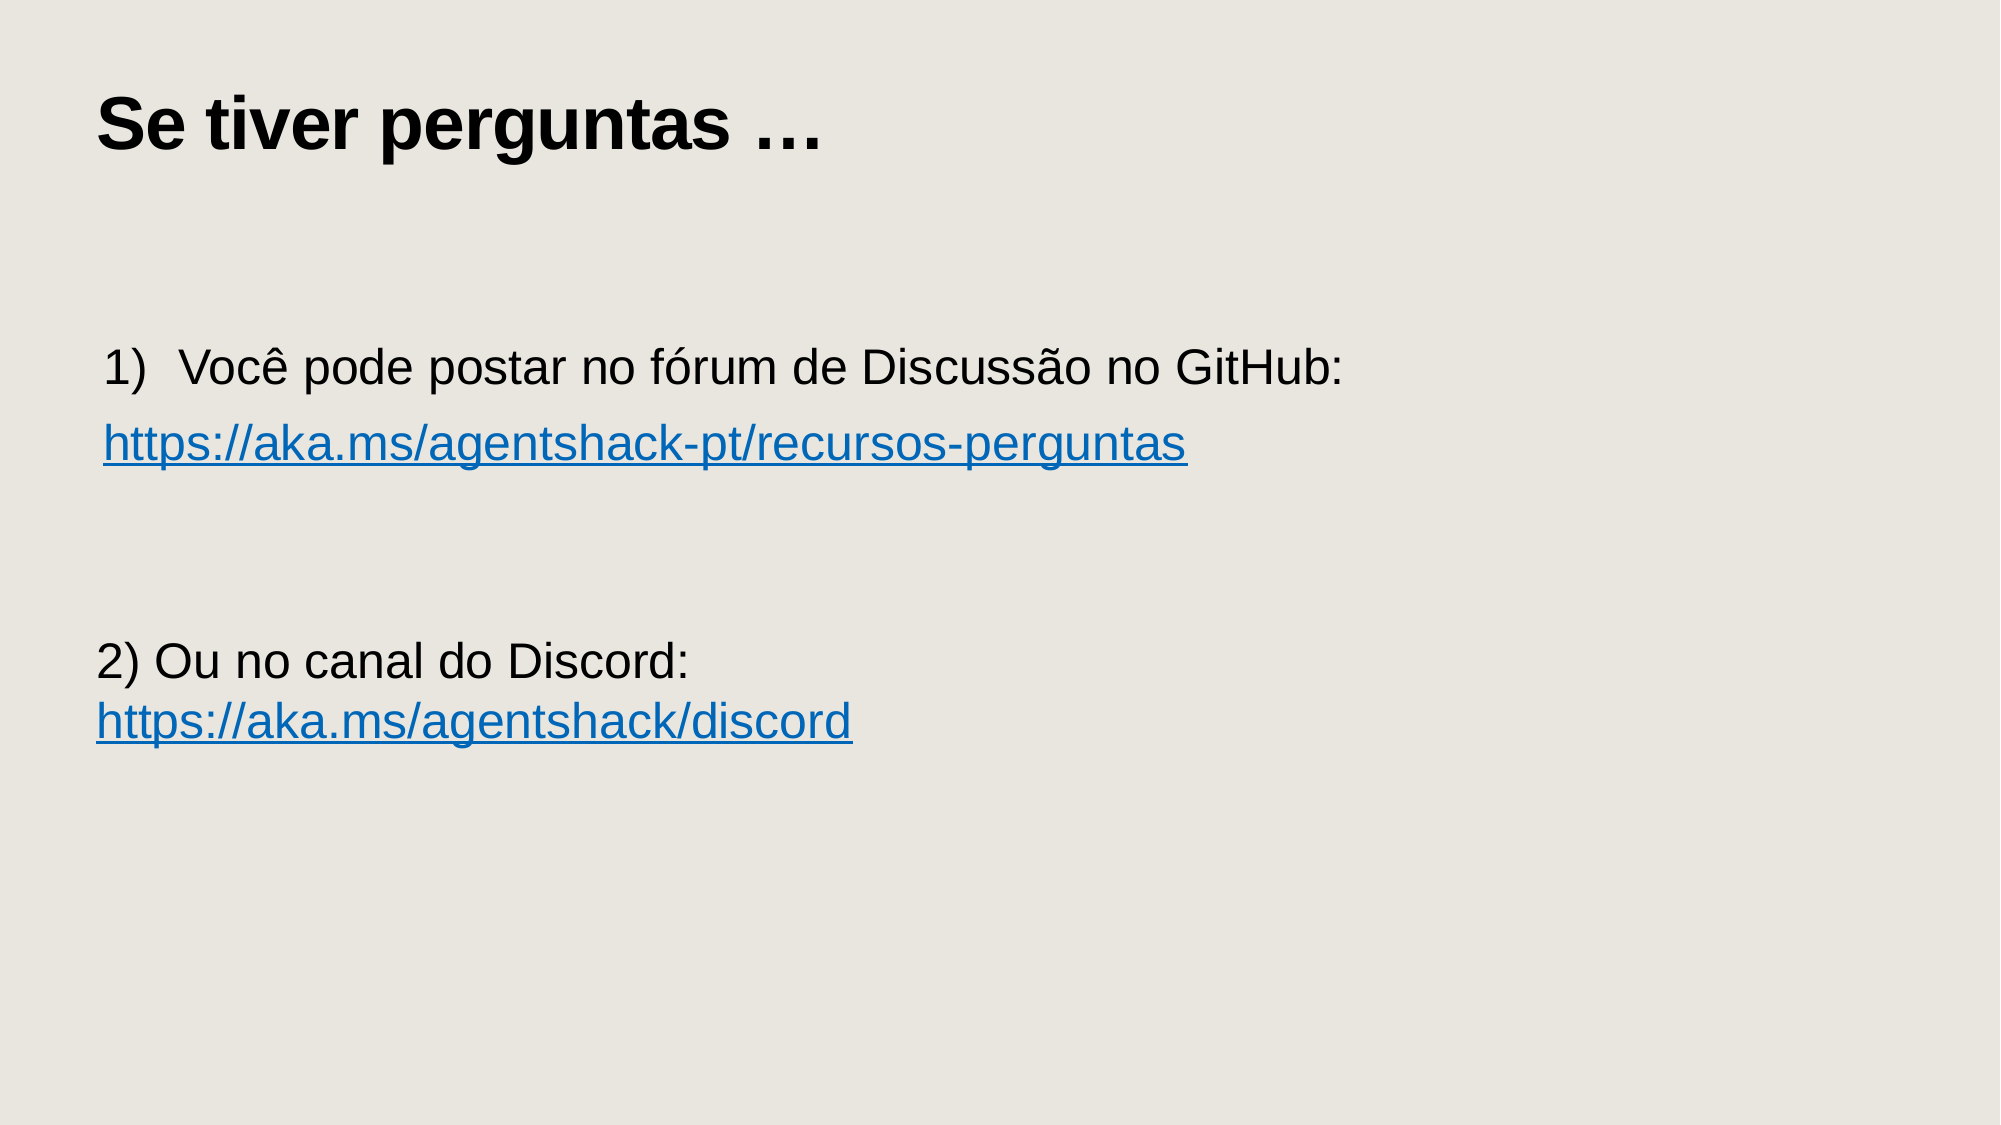

# Se tiver perguntas …
Você pode postar no fórum de Discussão no GitHub:
https://aka.ms/agentshack-pt/recursos-perguntas
2) Ou no canal do Discord:
https://aka.ms/agentshack/discord